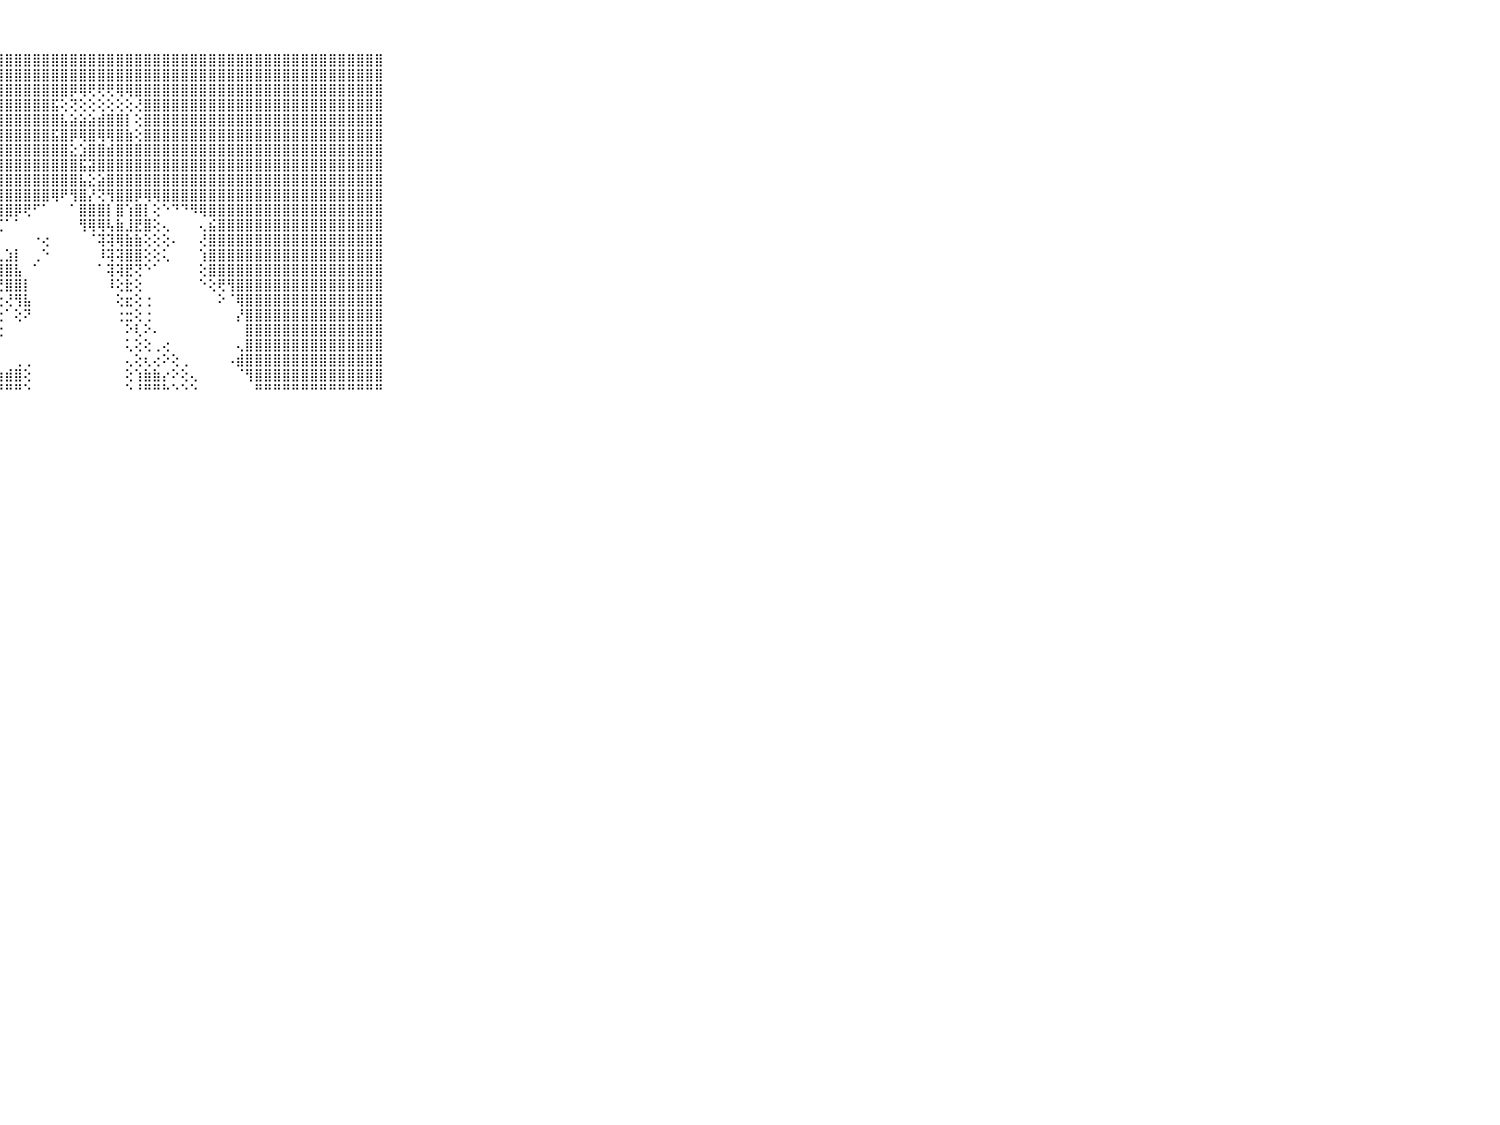

⠀⠀⠀⠀⠀⠀⠀⠀⠀⠀⠀⣿⣿⣿⣿⣿⣿⣿⣿⣿⣿⣿⣿⣿⣿⣿⣿⣿⣿⣿⣿⣿⣿⣿⣿⣿⣿⣿⣿⣿⣿⣿⣿⣿⣿⣿⣿⣿⣿⣿⣿⣿⣿⣿⣿⣿⣿⣿⣿⣿⣿⣿⣿⣿⣿⣿⣿⣿⣿⠀⠀⠀⠀⠀⠀⠀⠀⠀⠀⠀⠀
⠀⠀⠀⠀⠀⠀⠀⠀⠀⠀⠀⣿⣿⣿⣿⣿⣿⣿⣿⣿⣿⣿⣿⣿⣿⣿⣿⣿⣿⣿⣿⣿⣿⣿⣿⣿⣿⣿⣿⣿⣿⣿⣿⣿⣿⣿⣿⣿⣿⣿⣿⣿⣿⣿⣿⣿⣿⣿⣿⣿⣿⣿⣿⣿⣿⣿⣿⣿⣿⠀⠀⠀⠀⠀⠀⠀⠀⠀⠀⠀⠀
⠀⠀⠀⠀⠀⠀⠀⠀⠀⠀⠀⣿⣿⣿⣿⣿⣿⣿⣿⣿⣿⣿⣿⣿⣿⣿⣿⣿⣿⣿⣿⣿⣿⣿⣿⡿⢿⢟⢟⢟⢿⢿⣿⣿⣿⣿⣿⣿⣿⣿⣿⣿⣿⣿⣿⣿⣿⣿⣿⣿⣿⣿⣿⣿⣿⣿⣿⣿⣿⠀⠀⠀⠀⠀⠀⠀⠀⠀⠀⠀⠀
⠀⠀⠀⠀⠀⠀⠀⠀⠀⠀⠀⣿⣿⣿⣿⣿⣿⣿⣿⣿⣿⣿⣿⣿⣿⣿⣿⣿⣿⣿⣿⣿⣿⣯⢕⢝⢕⢕⢕⢕⢕⢕⢜⣿⣿⣿⣿⣿⣿⣿⣿⣿⣿⣿⣿⣿⣿⣿⣿⣿⣿⣿⣿⣿⣿⣿⣿⣿⣿⠀⠀⠀⠀⠀⠀⠀⠀⠀⠀⠀⠀
⠀⠀⠀⠀⠀⠀⠀⠀⠀⠀⠀⣿⣿⣿⣿⣿⣿⣿⣿⣿⣿⣿⣿⣿⣿⣿⣿⣿⣿⣿⣿⣿⣿⣿⣧⣵⣵⣵⣾⣿⣿⡇⢕⣿⣿⣿⣿⣿⣿⣿⣿⣿⣿⣿⣿⣿⣿⣿⣿⣿⣿⣿⣿⣿⣿⣿⣿⣿⣿⠀⠀⠀⠀⠀⠀⠀⠀⠀⠀⠀⠀
⠀⠀⠀⠀⠀⠀⠀⠀⠀⠀⠀⣿⣿⣿⣿⣿⣿⣿⣿⣿⣿⣿⣿⣿⣿⣿⣿⣿⣿⣿⣿⣿⣿⣯⣿⡿⢿⣿⢿⢿⣿⣷⢕⣿⣿⣿⣿⣿⣿⣿⣿⣿⣿⣿⣿⣿⣿⣿⣿⣿⣿⣿⣿⣿⣿⣿⣿⣿⣿⠀⠀⠀⠀⠀⠀⠀⠀⠀⠀⠀⠀
⠀⠀⠀⠀⠀⠀⠀⠀⠀⠀⠀⣿⣿⣿⣿⣿⣿⣿⣿⣿⣿⣿⣿⣿⣿⣿⣿⣿⣿⣿⣿⣿⣿⣿⣿⣕⣱⣿⣿⣾⣿⣿⣿⣿⣿⣿⣿⣿⣿⣿⣿⣿⣿⣿⣿⣿⣿⣿⣿⣿⣿⣿⣿⣿⣿⣿⣿⣿⣿⠀⠀⠀⠀⠀⠀⠀⠀⠀⠀⠀⠀
⠀⠀⠀⠀⠀⠀⠀⠀⠀⠀⠀⣿⣿⣿⣿⣿⣿⣿⣿⣿⣿⣿⣿⣿⣿⣿⣿⣿⣿⣿⣿⣿⣿⣿⣿⣿⣯⣽⣿⣿⣿⣿⣿⣿⣿⣿⣿⣿⣿⣿⣿⣿⣿⣿⣿⣿⣿⣿⣿⣿⣿⣿⣿⣿⣿⣿⣿⣿⣿⠀⠀⠀⠀⠀⠀⠀⠀⠀⠀⠀⠀
⠀⠀⠀⠀⠀⠀⠀⠀⠀⠀⠀⣿⣿⣿⣿⣿⣿⣿⣿⣿⣿⣿⣿⣿⣿⣿⣿⣿⣿⣿⣿⣿⣿⣿⣿⣿⣧⣕⣵⣿⣿⣿⣿⣿⣿⣿⣿⣿⣿⣿⣿⣿⣿⣿⣿⣿⣿⣿⣿⣿⣿⣿⣿⣿⣿⣿⣿⣿⣿⠀⠀⠀⠀⠀⠀⠀⠀⠀⠀⠀⠀
⠀⠀⠀⠀⠀⠀⠀⠀⠀⠀⠀⣿⣿⣿⣿⣿⣿⣿⣿⣿⣿⣿⣿⣿⣿⣿⣿⣿⣿⣿⣿⣿⣿⢿⠟⢻⣿⡜⢝⢻⣿⣿⡿⢿⢿⣿⣿⣿⣿⣿⣿⣿⣿⣿⣿⣿⣿⣿⣿⣿⣿⣿⣿⣿⣿⣿⣿⣿⣿⠀⠀⠀⠀⠀⠀⠀⠀⠀⠀⠀⠀
⠀⠀⠀⠀⠀⠀⠀⠀⠀⠀⠀⣿⣿⣿⣿⣿⣿⣿⣿⣿⣿⣿⣿⣿⣿⣿⣿⣿⣿⡿⢟⠋⠁⠀⠀⠁⣿⣿⣿⡇⣿⢱⣿⡇⢕⠑⠙⠙⠻⢿⣿⣿⣿⣿⣿⣿⣿⣿⣿⣿⣿⣿⣿⣿⣿⣿⣿⣿⣿⠀⠀⠀⠀⠀⠀⠀⠀⠀⠀⠀⠀
⠀⠀⠀⠀⠀⠀⠀⠀⠀⠀⠀⣿⣿⣿⣿⣿⣿⣿⣿⣿⣿⣿⣿⣿⣿⣿⡿⢏⠁⠁⠀⠀⠀⠀⠀⠀⢻⢿⢿⢧⣷⣸⣟⣿⢕⢄⠀⠀⠀⢄⣮⣿⣿⣿⣿⣿⣿⣿⣿⣿⣿⣿⣿⣿⣿⣿⣿⣿⣿⠀⠀⠀⠀⠀⠀⠀⠀⠀⠀⠀⠀
⠀⠀⠀⠀⠀⠀⠀⠀⠀⠀⠀⣿⣿⣿⣿⣿⣿⣿⣿⣿⣿⣿⣿⣿⣿⣿⡇⠀⠀⠀⠀⠐⢔⠀⠀⠀⠀⠈⢽⢽⢿⣷⣷⢕⢕⢕⠄⠀⠀⢜⣿⣿⣿⣿⣿⣿⣿⣿⣿⣿⣿⣿⣿⣿⣿⣿⣿⣿⣿⠀⠀⠀⠀⠀⠀⠀⠀⠀⠀⠀⠀
⠀⠀⠀⠀⠀⠀⠀⠀⠀⠀⠀⣿⣿⣿⣿⣿⣿⣿⣿⣿⣿⣿⣿⣿⣿⣿⢕⢀⣱⡇⠀⢀⠑⠀⠀⠀⠀⠀⠸⢽⢽⣿⣿⢕⢕⢅⠀⠀⠀⢱⣿⣿⣿⣿⣿⣿⣿⣿⣿⣿⣿⣿⣿⣿⣿⣿⣿⣿⣿⠀⠀⠀⠀⠀⠀⠀⠀⠀⠀⠀⠀
⠀⠀⠀⠀⠀⠀⠀⠀⠀⠀⠀⣿⣿⣿⣿⣿⣿⣿⣿⣿⣿⣿⣿⣿⣿⣿⣵⣿⣿⣧⠀⠁⠀⠀⠀⠀⠀⠀⠁⢽⢽⣟⢝⠑⠁⠀⠀⠀⠀⢕⣿⣿⣿⣿⣿⣿⣿⣿⣿⣿⣿⣿⣿⣿⣿⣿⣿⣿⣿⠀⠀⠀⠀⠀⠀⠀⠀⠀⠀⠀⠀
⠀⠀⠀⠀⠀⠀⠀⠀⠀⠀⠀⣿⣿⣿⣿⣿⣿⣿⣿⣿⣿⣿⣿⣿⣿⣿⢕⢝⣿⣿⡇⠀⠀⠀⠀⠀⠀⠀⠀⠸⢕⣗⢕⠀⠀⠀⠀⠀⠀⠑⢕⢟⢻⣿⣿⣿⣿⣿⣿⣿⣿⣿⣿⣿⣿⣿⣿⣿⣿⠀⠀⠀⠀⠀⠀⠀⠀⠀⠀⠀⠀
⠀⠀⠀⠀⠀⠀⠀⠀⠀⠀⠀⣿⣿⣿⣿⣿⣿⣿⣿⣿⣿⣿⣿⣿⣿⣿⠕⢕⢜⢻⣧⠀⠀⠀⠀⠀⠀⠀⠀⠀⢕⣖⢕⢐⠀⠀⠀⠀⠀⠀⠀⠕⠈⢿⣿⣿⣿⣿⣿⣿⣿⣿⣿⣿⣿⣿⣿⣿⣿⠀⠀⠀⠀⠀⠀⠀⠀⠀⠀⠀⠀
⠀⠀⠀⠀⠀⠀⠀⠀⠀⠀⠀⣿⣿⣿⣿⣿⣿⣿⣿⣿⣿⣿⣿⣿⣿⡇⢄⢕⠁⢕⠝⠀⠀⠀⠀⠀⠀⠀⠀⠀⢐⣒⢕⢐⠀⠀⠀⠀⠀⠀⠀⠀⠀⡜⣿⣿⣿⣿⣿⣿⣿⣿⣿⣿⣿⣿⣿⣿⣿⠀⠀⠀⠀⠀⠀⠀⠀⠀⠀⠀⠀
⠀⠀⠀⠀⠀⠀⠀⠀⠀⠀⠀⣿⣿⣿⣿⣿⣿⣿⣿⣿⣿⣿⣿⣿⣿⢕⢱⢑⠀⠀⠀⠀⠀⠀⠀⠀⠀⠀⠀⠀⠀⠕⢇⠕⠄⠀⠀⠀⠀⠀⠀⠀⠀⠀⣿⣿⣿⣿⣿⣿⣿⣿⣿⣿⣿⣿⣿⣿⣿⠀⠀⠀⠀⠀⠀⠀⠀⠀⠀⠀⠀
⠀⠀⠀⠀⠀⠀⠀⠀⠀⠀⠀⣿⣿⣿⣿⣿⣿⣿⣿⣿⣿⣿⣿⣿⣟⠁⠘⠁⠀⠀⠀⠀⠀⠀⠀⠀⠀⠀⠀⠀⠀⢅⢕⢕⢀⢔⠀⠀⠀⠀⠀⠀⠀⢄⣿⣿⣿⣿⣿⣿⣿⣿⣿⣿⣿⣿⣿⣿⣿⠀⠀⠀⠀⠀⠀⠀⠀⠀⠀⠀⠀
⠀⠀⠀⠀⠀⠀⠀⠀⠀⠀⠀⣿⣿⣿⣿⣿⣿⣿⣿⣿⣿⣿⣿⣿⣿⣧⡀⠀⠀⢀⢀⠀⠀⠀⠀⠀⠀⠀⠀⠀⠀⢄⢕⢆⢔⠕⢕⢀⠀⠀⠀⠀⠠⣾⣿⣿⣿⣿⣿⣿⣿⣿⣿⣿⣿⣿⣿⣿⣿⠀⠀⠀⠀⠀⠀⠀⠀⠀⠀⠀⠀
⠀⠀⠀⠀⠀⠀⠀⠀⠀⠀⠀⣿⣿⣿⣿⣿⣿⣿⣿⣿⣿⣿⣿⣿⣿⣿⣿⣷⣾⣿⢕⠀⠀⠀⠀⠀⠀⠀⠀⠀⠀⢕⢱⣷⣷⡔⠕⢕⢄⠀⠀⠀⠀⠈⢻⣿⣿⣿⣿⣿⣿⣿⣿⣿⣿⣿⣿⣿⣿⠀⠀⠀⠀⠀⠀⠀⠀⠀⠀⠀⠀
⠀⠀⠀⠀⠀⠀⠀⠀⠀⠀⠀⠛⠛⠛⠛⠛⠛⠛⠛⠛⠛⠛⠛⠛⠛⠛⠛⠛⠛⠛⠑⠀⠀⠀⠀⠀⠀⠀⠀⠀⠀⠑⠘⠛⠛⠓⠑⠑⠑⠀⠀⠀⠀⠀⠀⠛⠛⠛⠛⠛⠛⠛⠛⠛⠛⠛⠛⠛⠛⠀⠀⠀⠀⠀⠀⠀⠀⠀⠀⠀⠀